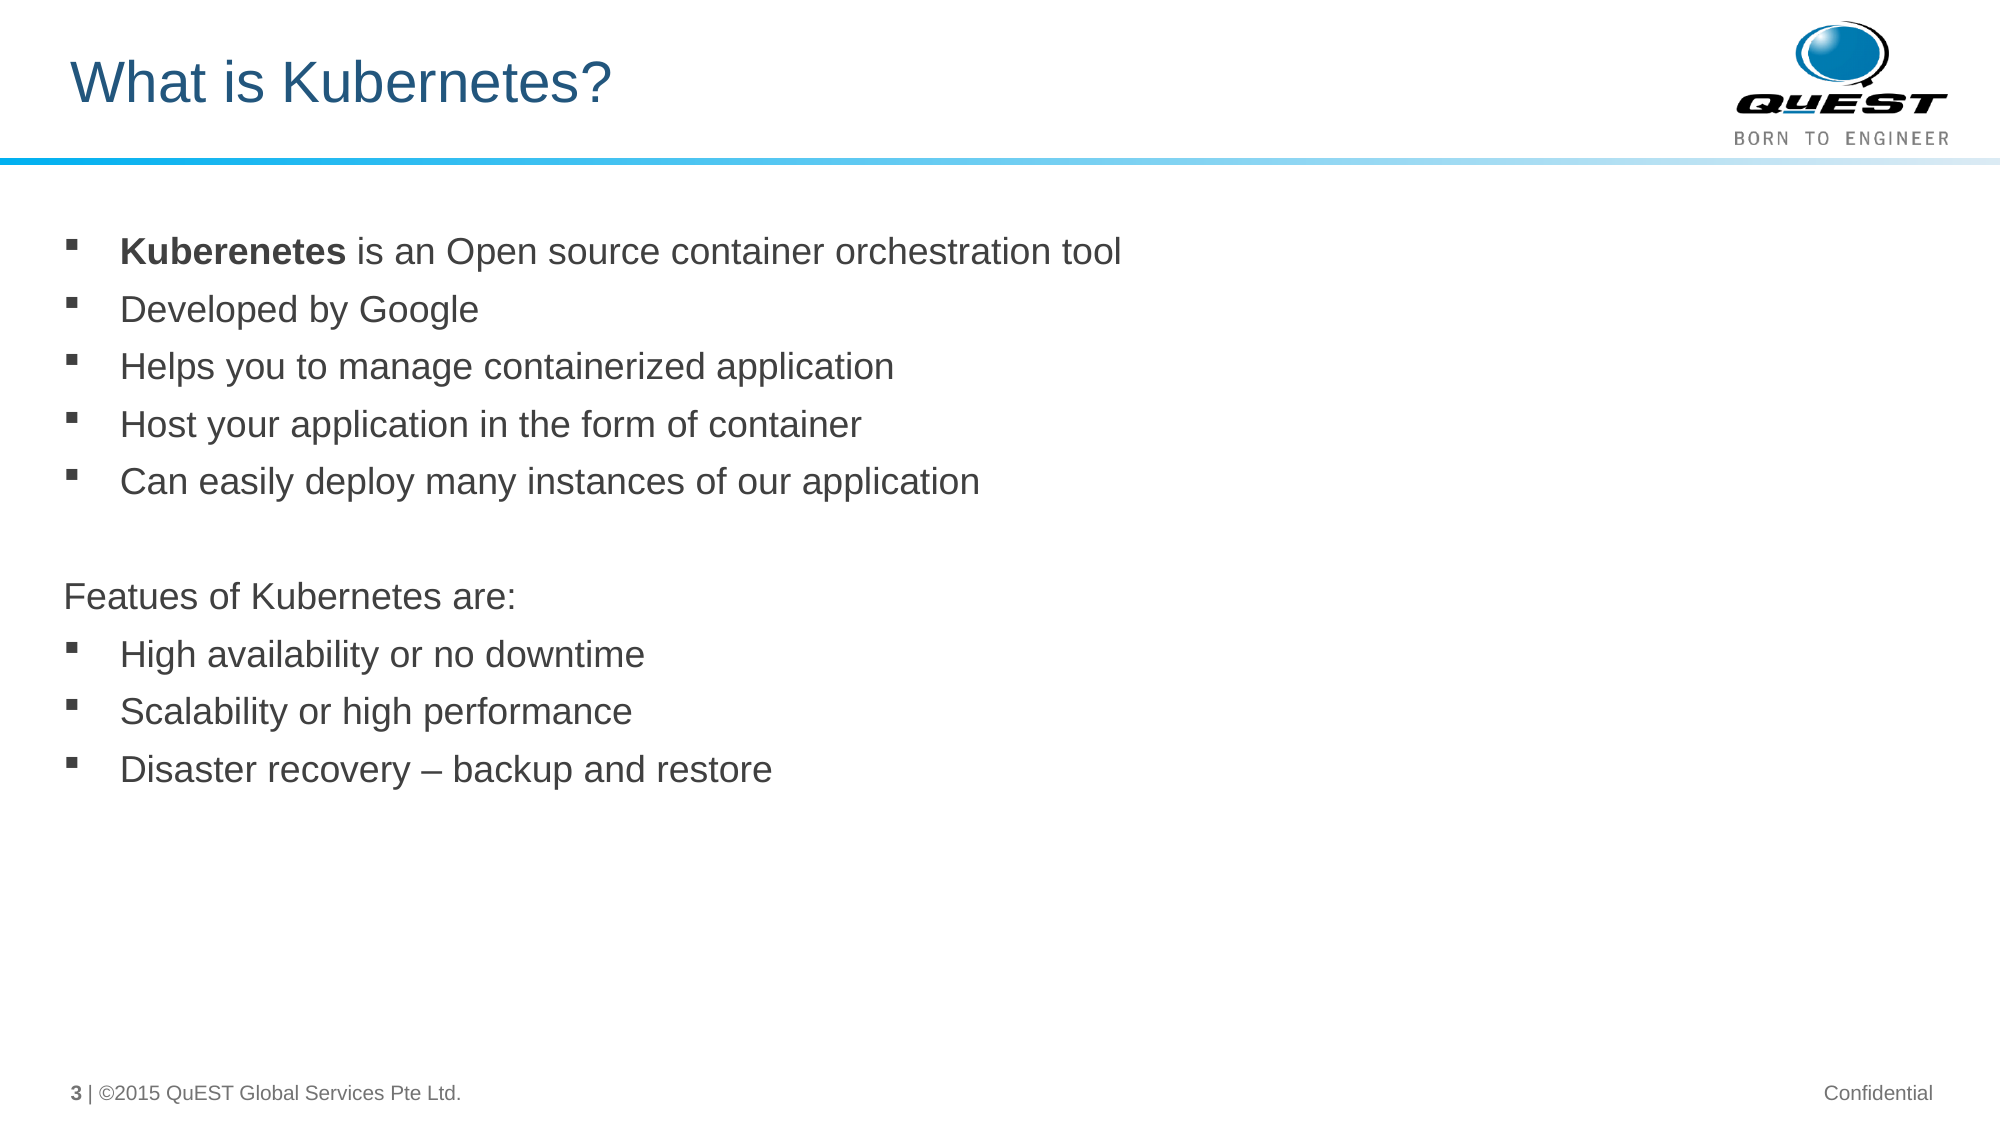

# What is Kubernetes?
Kuberenetes is an Open source container orchestration tool
Developed by Google
Helps you to manage containerized application
Host your application in the form of container
Can easily deploy many instances of our application

Featues of Kubernetes are:
High availability or no downtime
Scalability or high performance
Disaster recovery – backup and restore